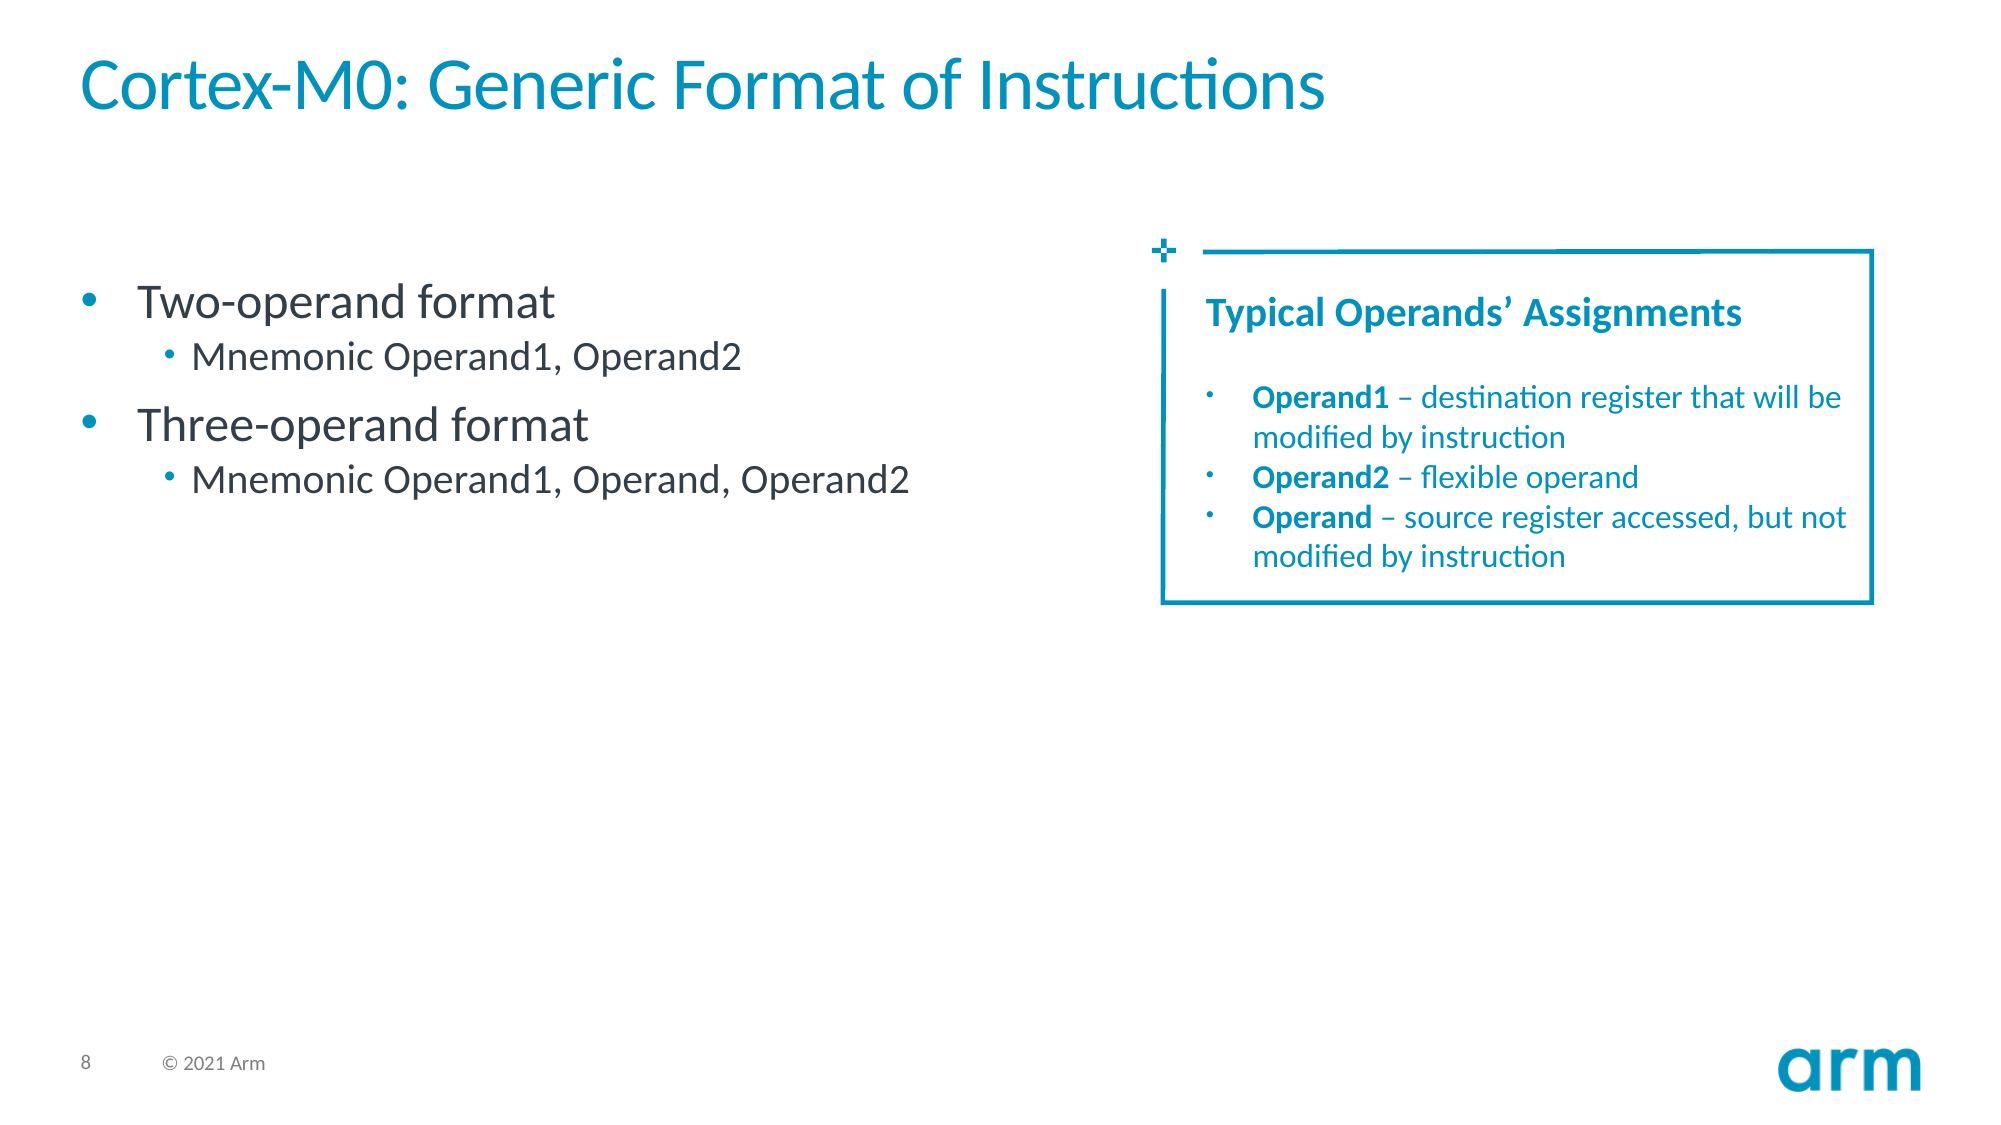

# Cortex-M0: Generic Format of Instructions

Typical Operands’ Assignments

Operand1 – destination register that will be modified by instruction
Operand2 – flexible operand
Operand – source register accessed, but not modified by instruction
Two-operand format
Mnemonic Operand1, Operand2
Three-operand format
Mnemonic Operand1, Operand, Operand2